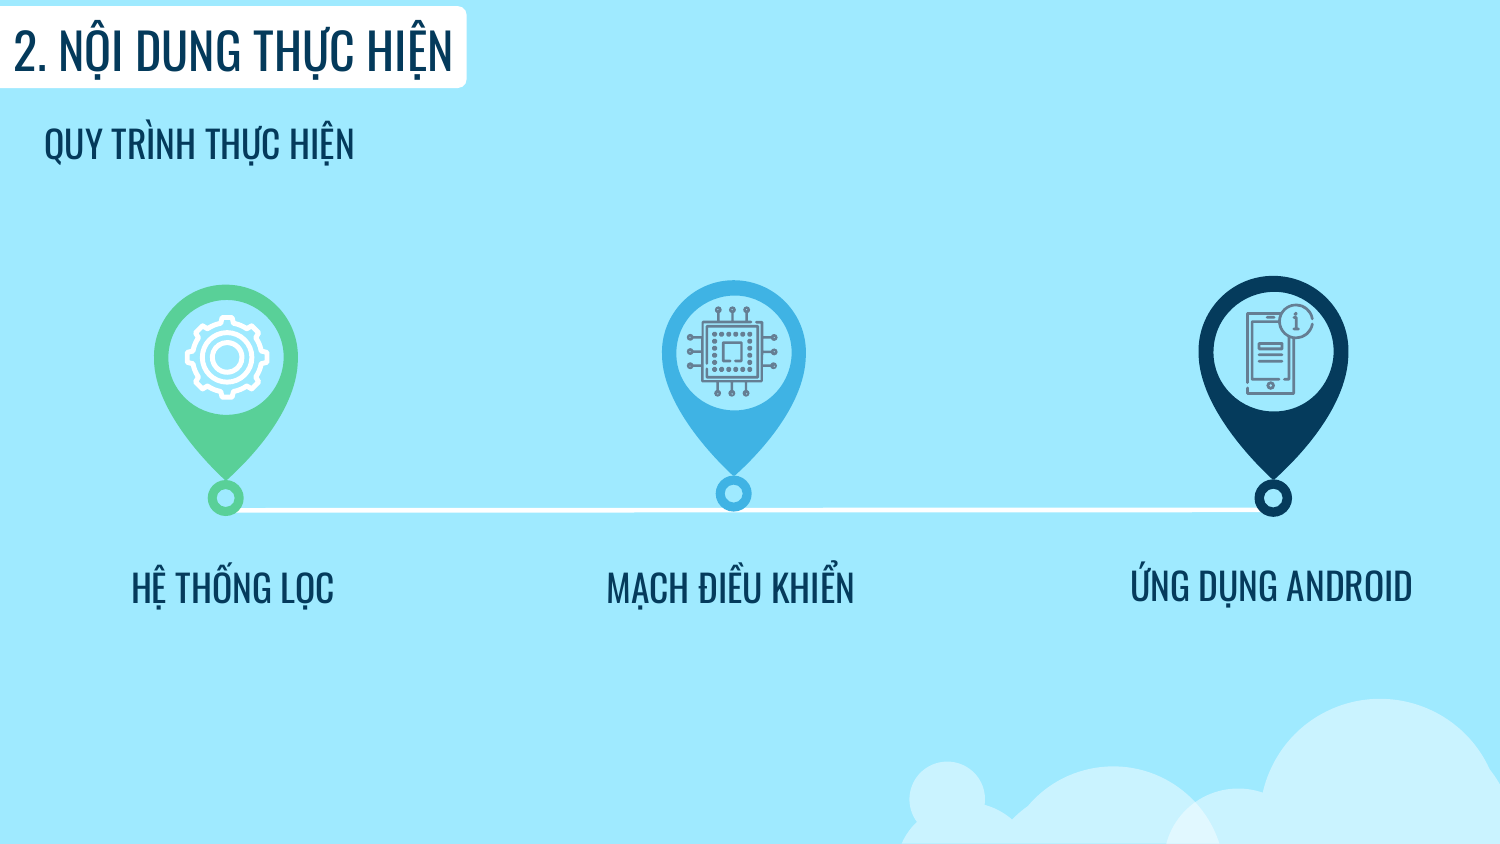

2. NỘI DUNG THỰC HIỆN
# QUY TRÌNH THỰC HIỆN

ỨNG DỤNG ANDROID
HỆ THỐNG LỌC
MẠCH ĐIỀU KHIỂN